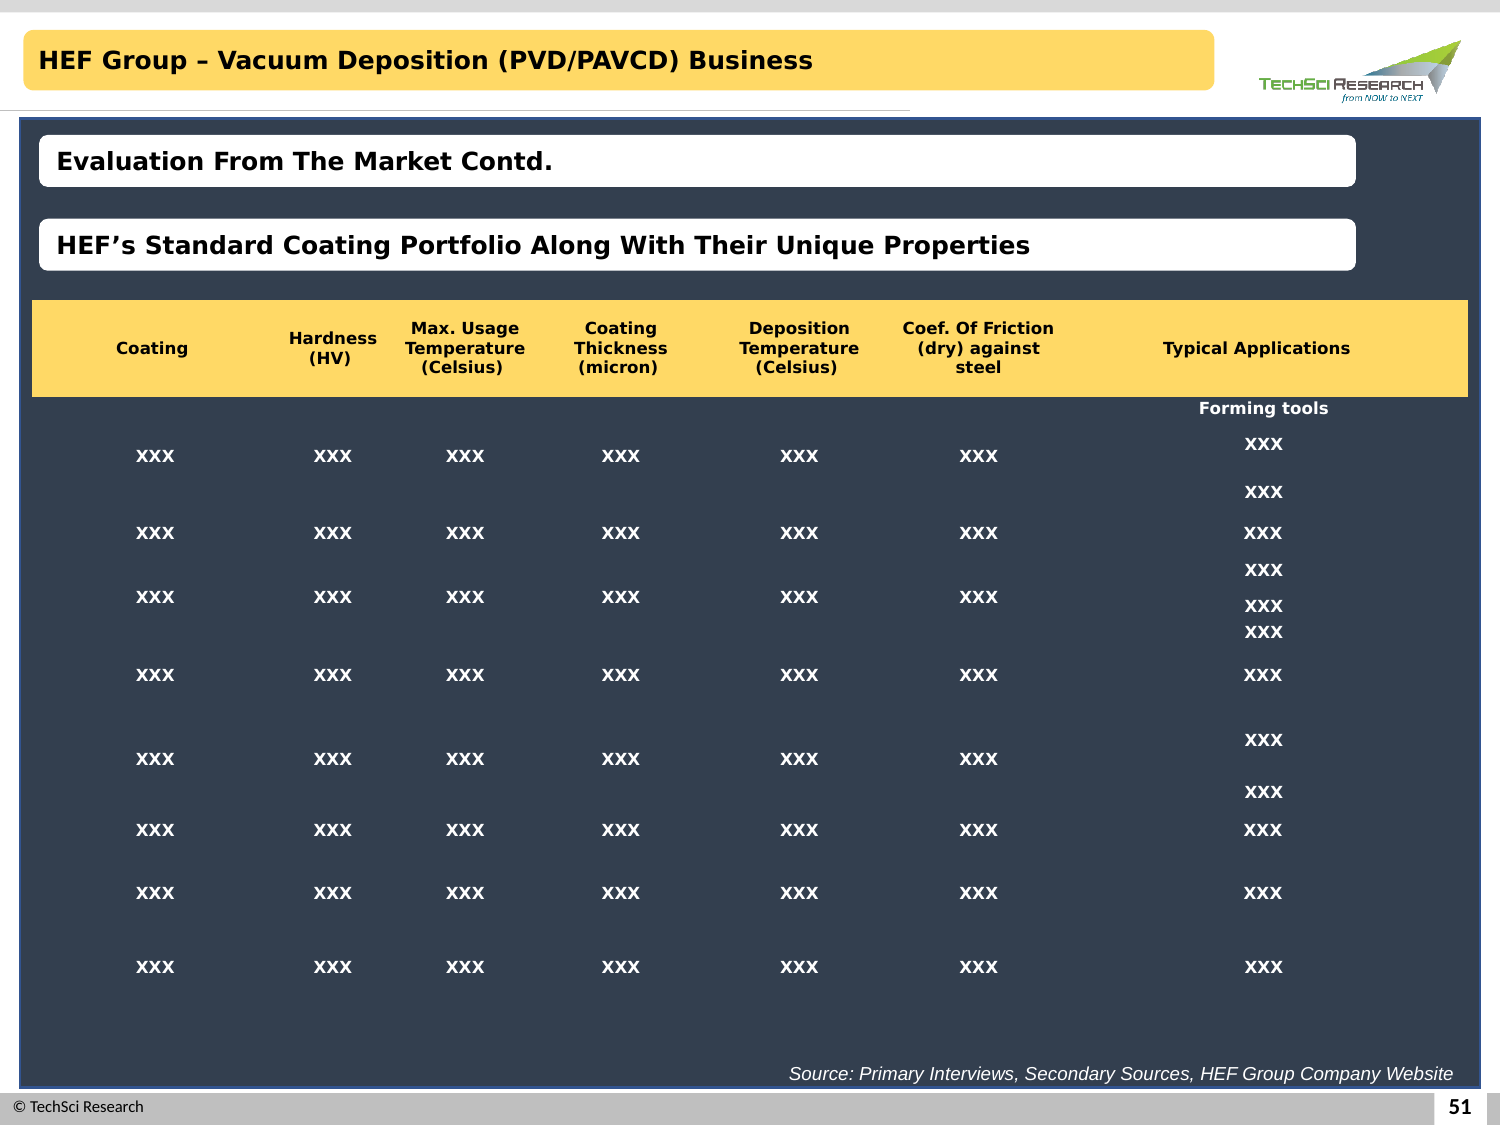

HEF Group – Vacuum Deposition (PVD/PAVCD) Business

Evaluation From The Market Contd.
HEF’s Standard Coating Portfolio Along With Their Unique Properties
| Coating | Hardness (HV) | Max. Usage Temperature (Celsius) | Coating Thickness (micron) | Deposition Temperature (Celsius) | Coef. Of Friction (dry) against steel | Typical Applications |
| --- | --- | --- | --- | --- | --- | --- |
| XXX | XXX | XXX | XXX | XXX | XXX | Forming tools |
|  |  |  |  |  |  | XXX |
|  |  |  |  |  |  | XXX |
| XXX | XXX | XXX | XXX | XXX | XXX | XXX |
| XXX | XXX | XXX | XXX | XXX | XXX | XXX |
|  |  |  |  |  |  | XXX |
|  |  |  |  |  |  | XXX |
| XXX | XXX | XXX | XXX | XXX | XXX | XXX |
| XXX | XXX | XXX | XXX | XXX | XXX | XXX |
|  |  |  |  |  |  | XXX |
| XXX | XXX | XXX | XXX | XXX | XXX | XXX |
| XXX | XXX | XXX | XXX | XXX | XXX | XXX |
| XXX | XXX | XXX | XXX | XXX | XXX | XXX |
Source: Primary Interviews, Secondary Sources, HEF Group Company Website